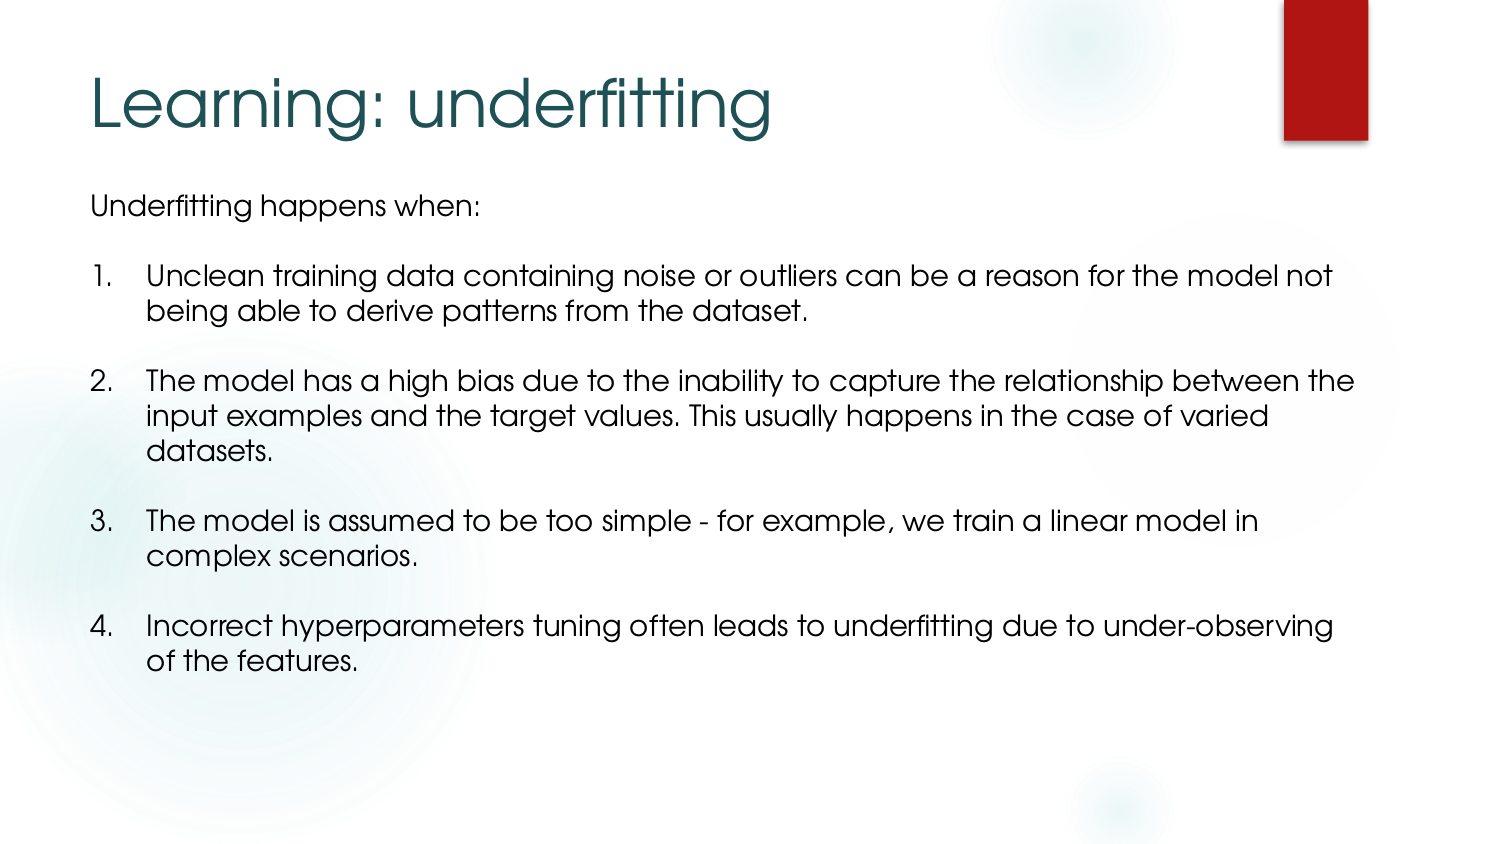

# Learning: underfitting
Underfitting happens when:

Unclean training data containing noise or outliers can be a reason for the model not being able to derive patterns from the dataset.
The model has a high bias due to the inability to capture the relationship between the input examples and the target values. This usually happens in the case of varied datasets.
The model is assumed to be too simple - for example, we train a linear model in complex scenarios.
Incorrect hyperparameters tuning often leads to underfitting due to under-observing of the features.